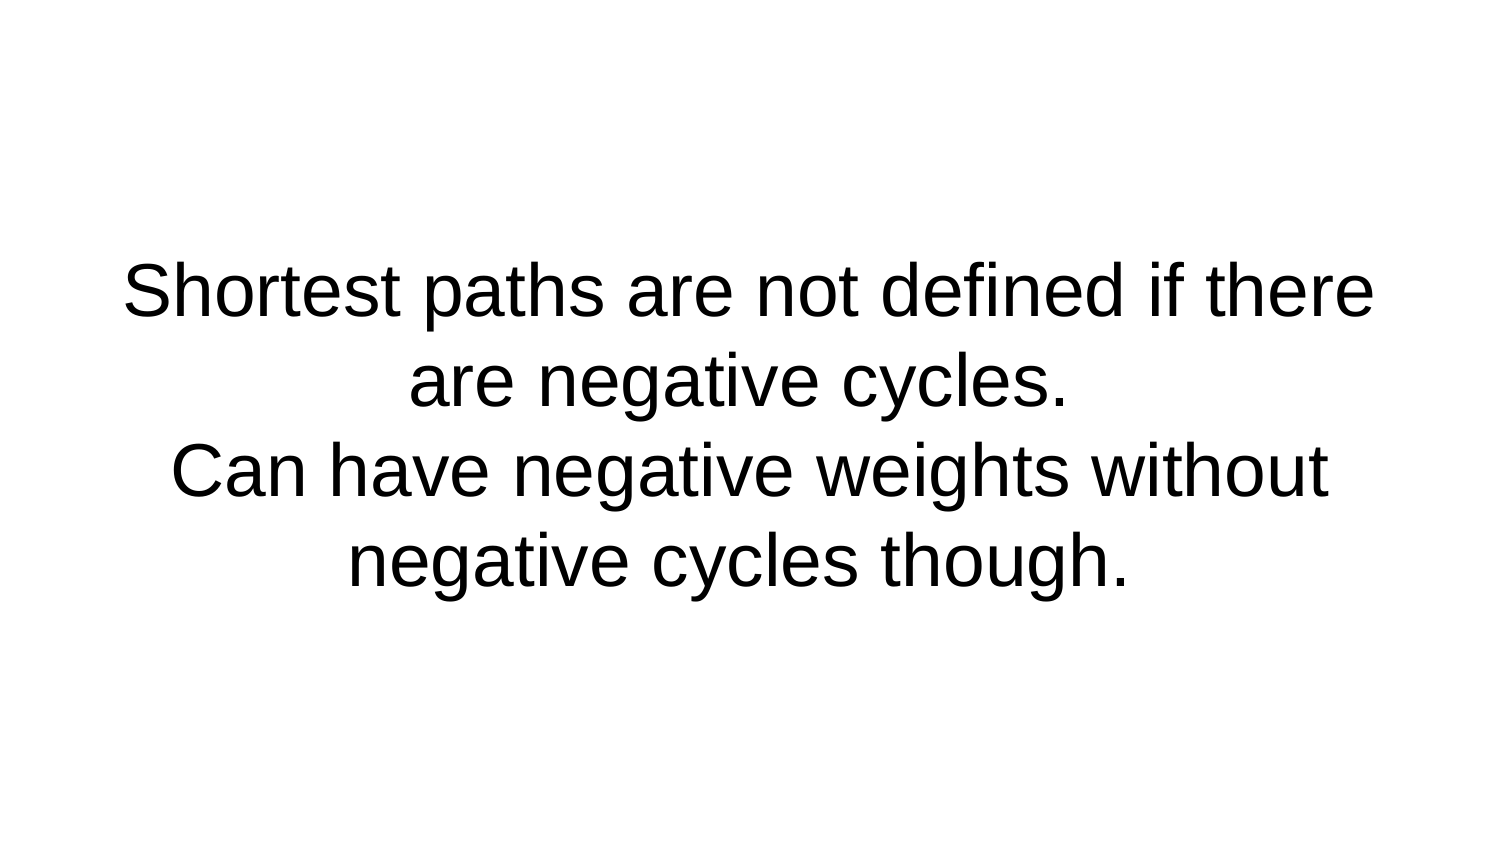

# Shortest paths are not defined if there are negative cycles.
Can have negative weights without negative cycles though.